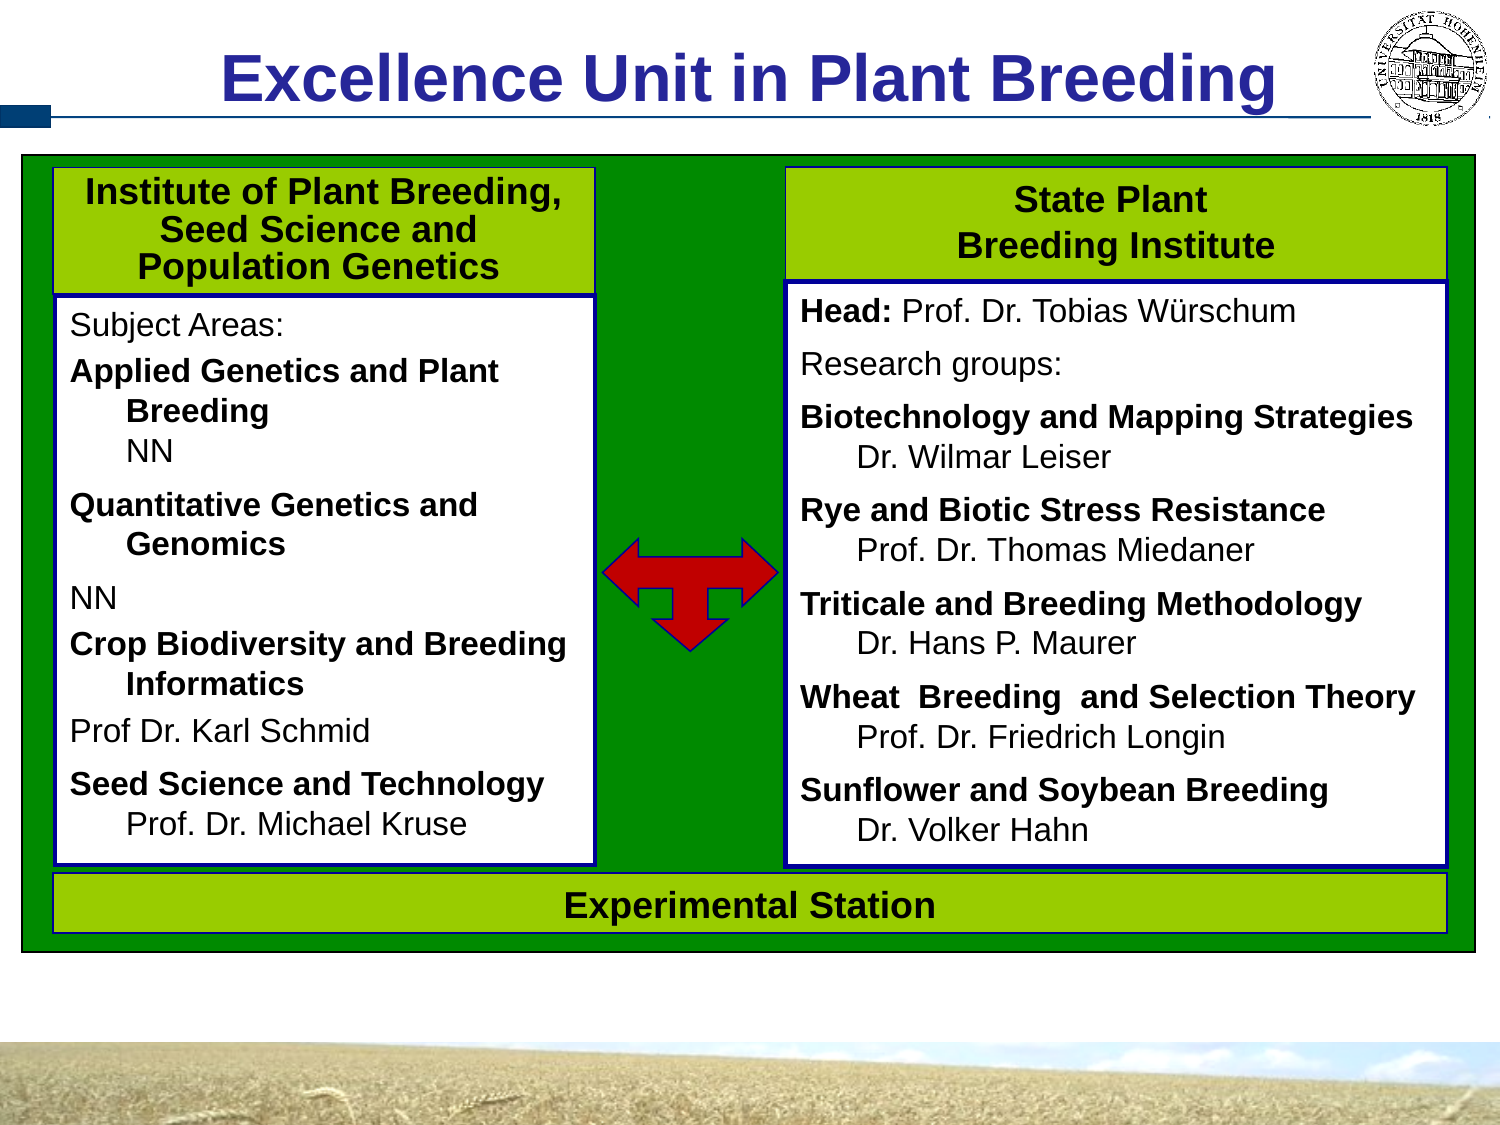

Excellence Unit in Plant Breeding

State Plant
Breeding Institute
Institute of Plant Breeding, Seed Science and
Population Genetics
Head: Prof. Dr. Tobias Würschum
Research groups:
Biotechnology and Mapping Strategies Dr. Wilmar Leiser
Rye and Biotic Stress Resistance    Prof. Dr. Thomas Miedaner
Triticale and Breeding Methodology   Dr. Hans P. Maurer
Wheat  Breeding  and Selection Theory Prof. Dr. Friedrich Longin
Sunflower and Soybean Breeding       Dr. Volker Hahn

Subject Areas:
Applied Genetics and Plant Breeding
NN
Quantitative Genetics and Genomics
NN
Crop Biodiversity and Breeding  Informatics
Prof Dr. Karl Schmid
Seed Science and Technology
Prof. Dr. Michael Kruse

Experimental Station